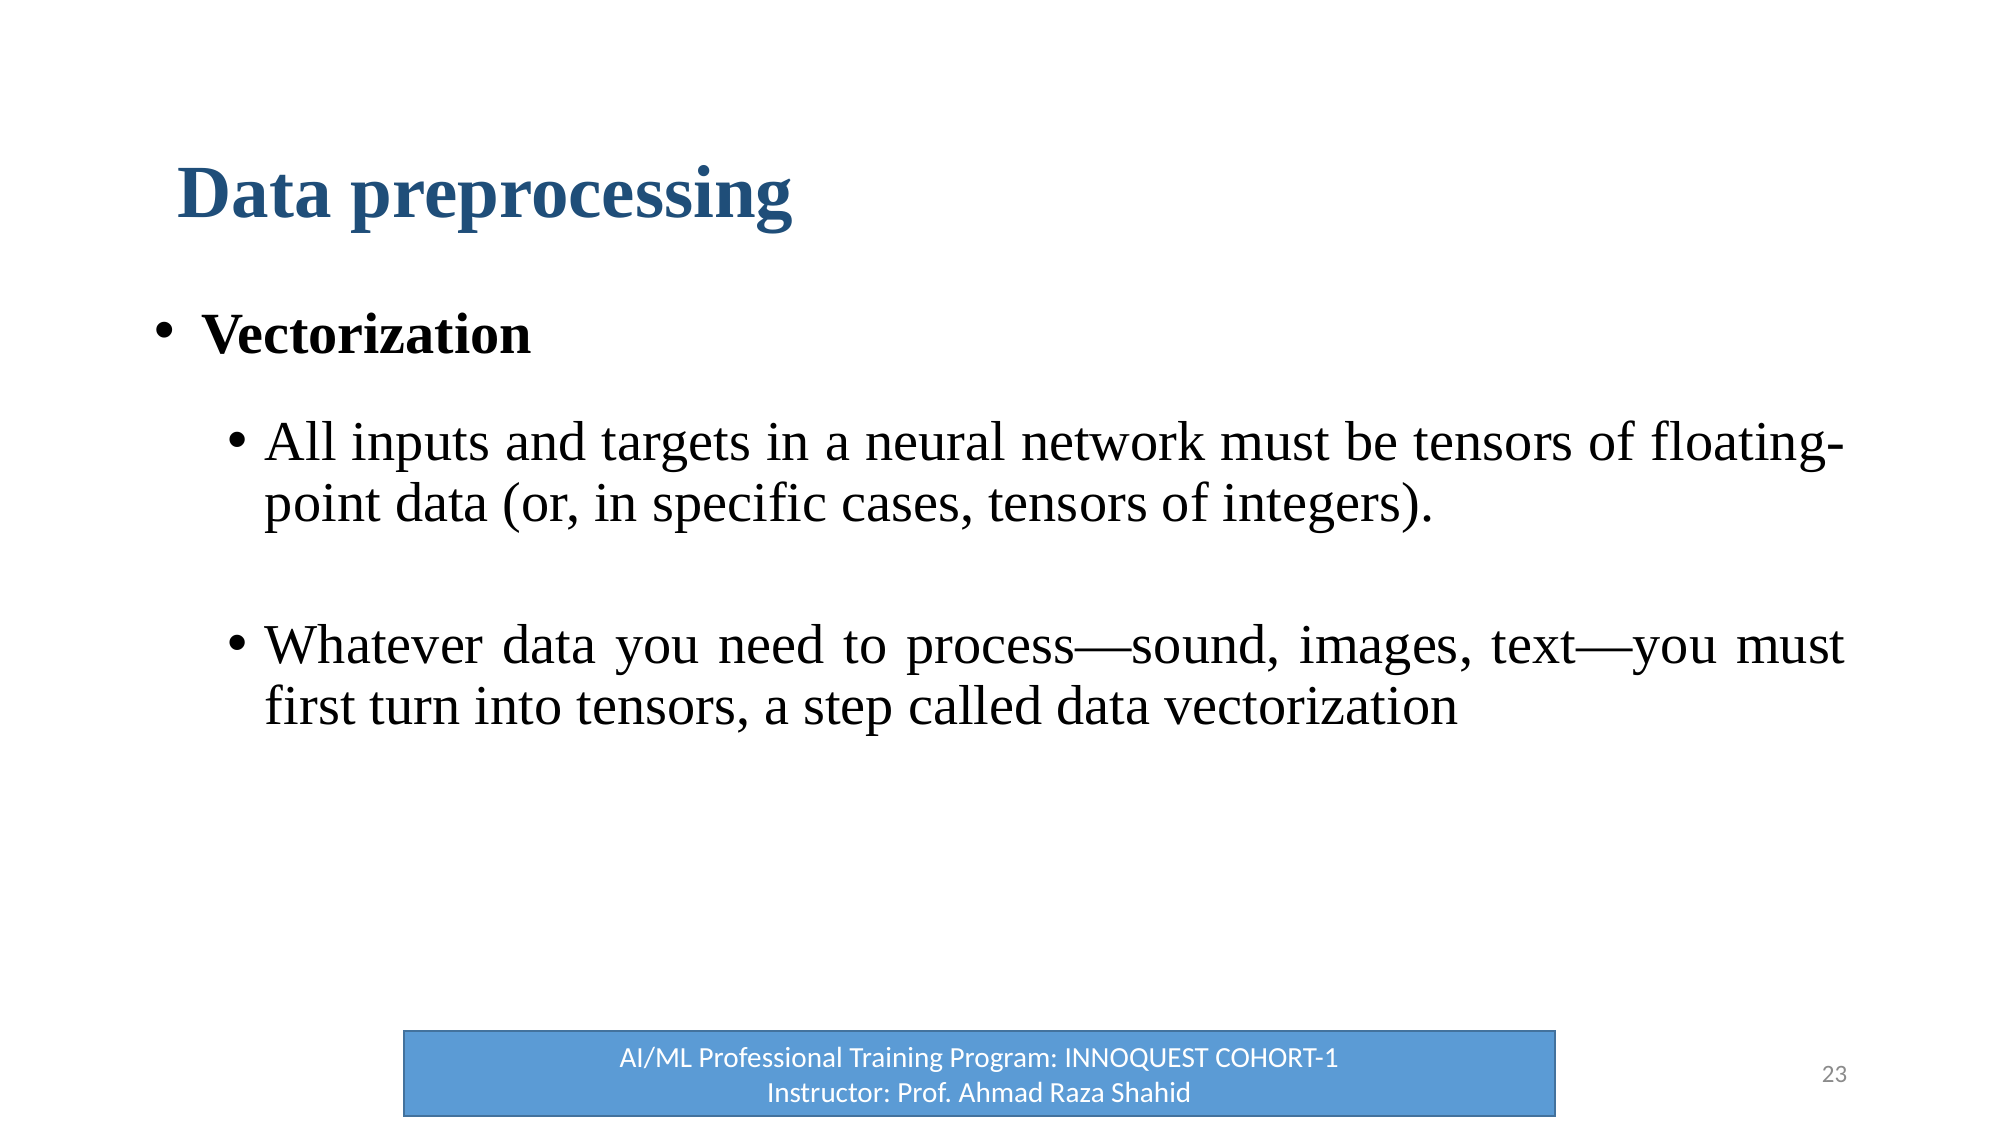

Data preprocessing
Vectorization
All inputs and targets in a neural network must be tensors of floating-point data (or, in specific cases, tensors of integers).

Whatever data you need to process—sound, images, text—you must first turn into tensors, a step called data vectorization
AI/ML Professional Training Program: INNOQUEST COHORT-1
Instructor: Prof. Ahmad Raza Shahid
23